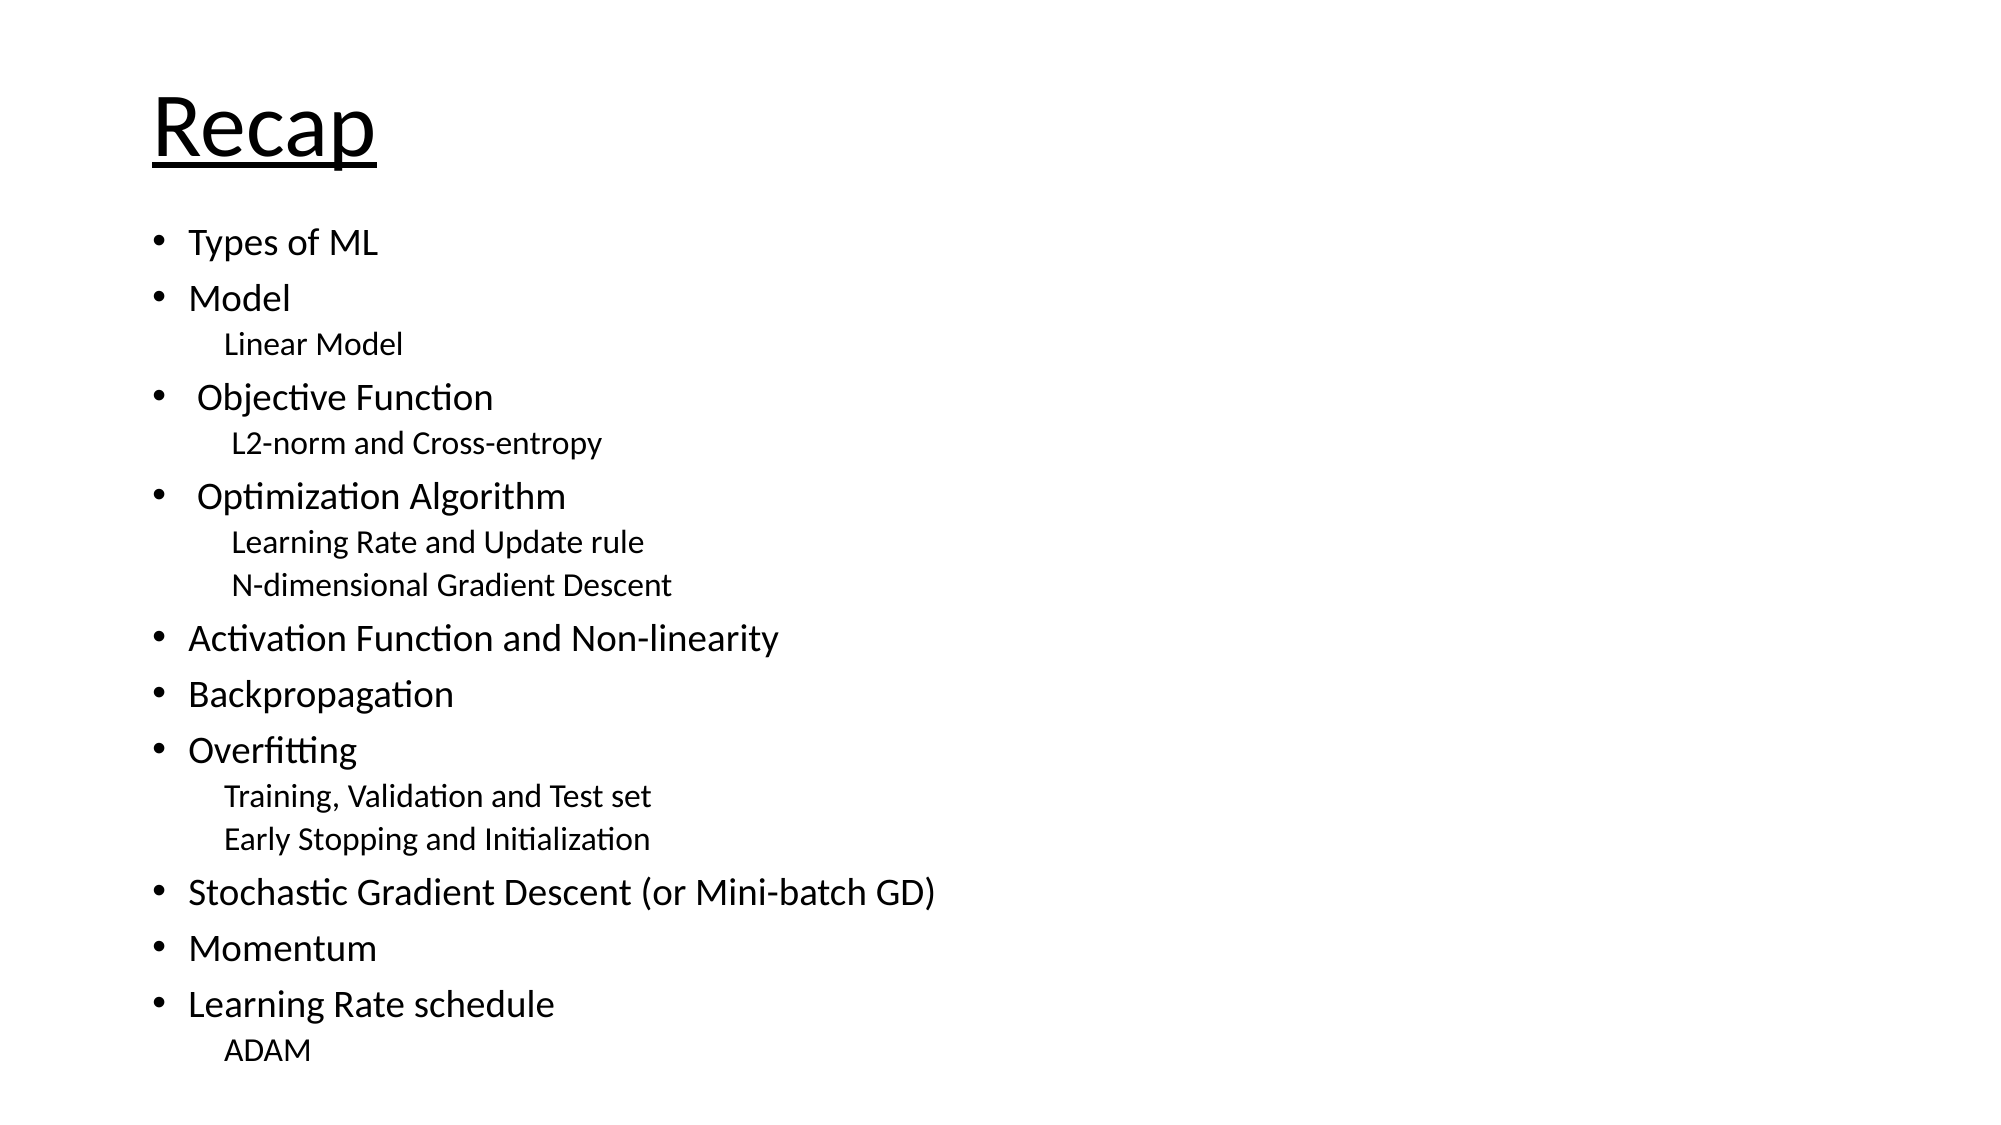

# Recap
Types of ML
Model
Linear Model
 Objective Function
 L2-norm and Cross-entropy
 Optimization Algorithm
 Learning Rate and Update rule
 N-dimensional Gradient Descent
Activation Function and Non-linearity
Backpropagation
Overfitting
Training, Validation and Test set
Early Stopping and Initialization
Stochastic Gradient Descent (or Mini-batch GD)
Momentum
Learning Rate schedule
ADAM